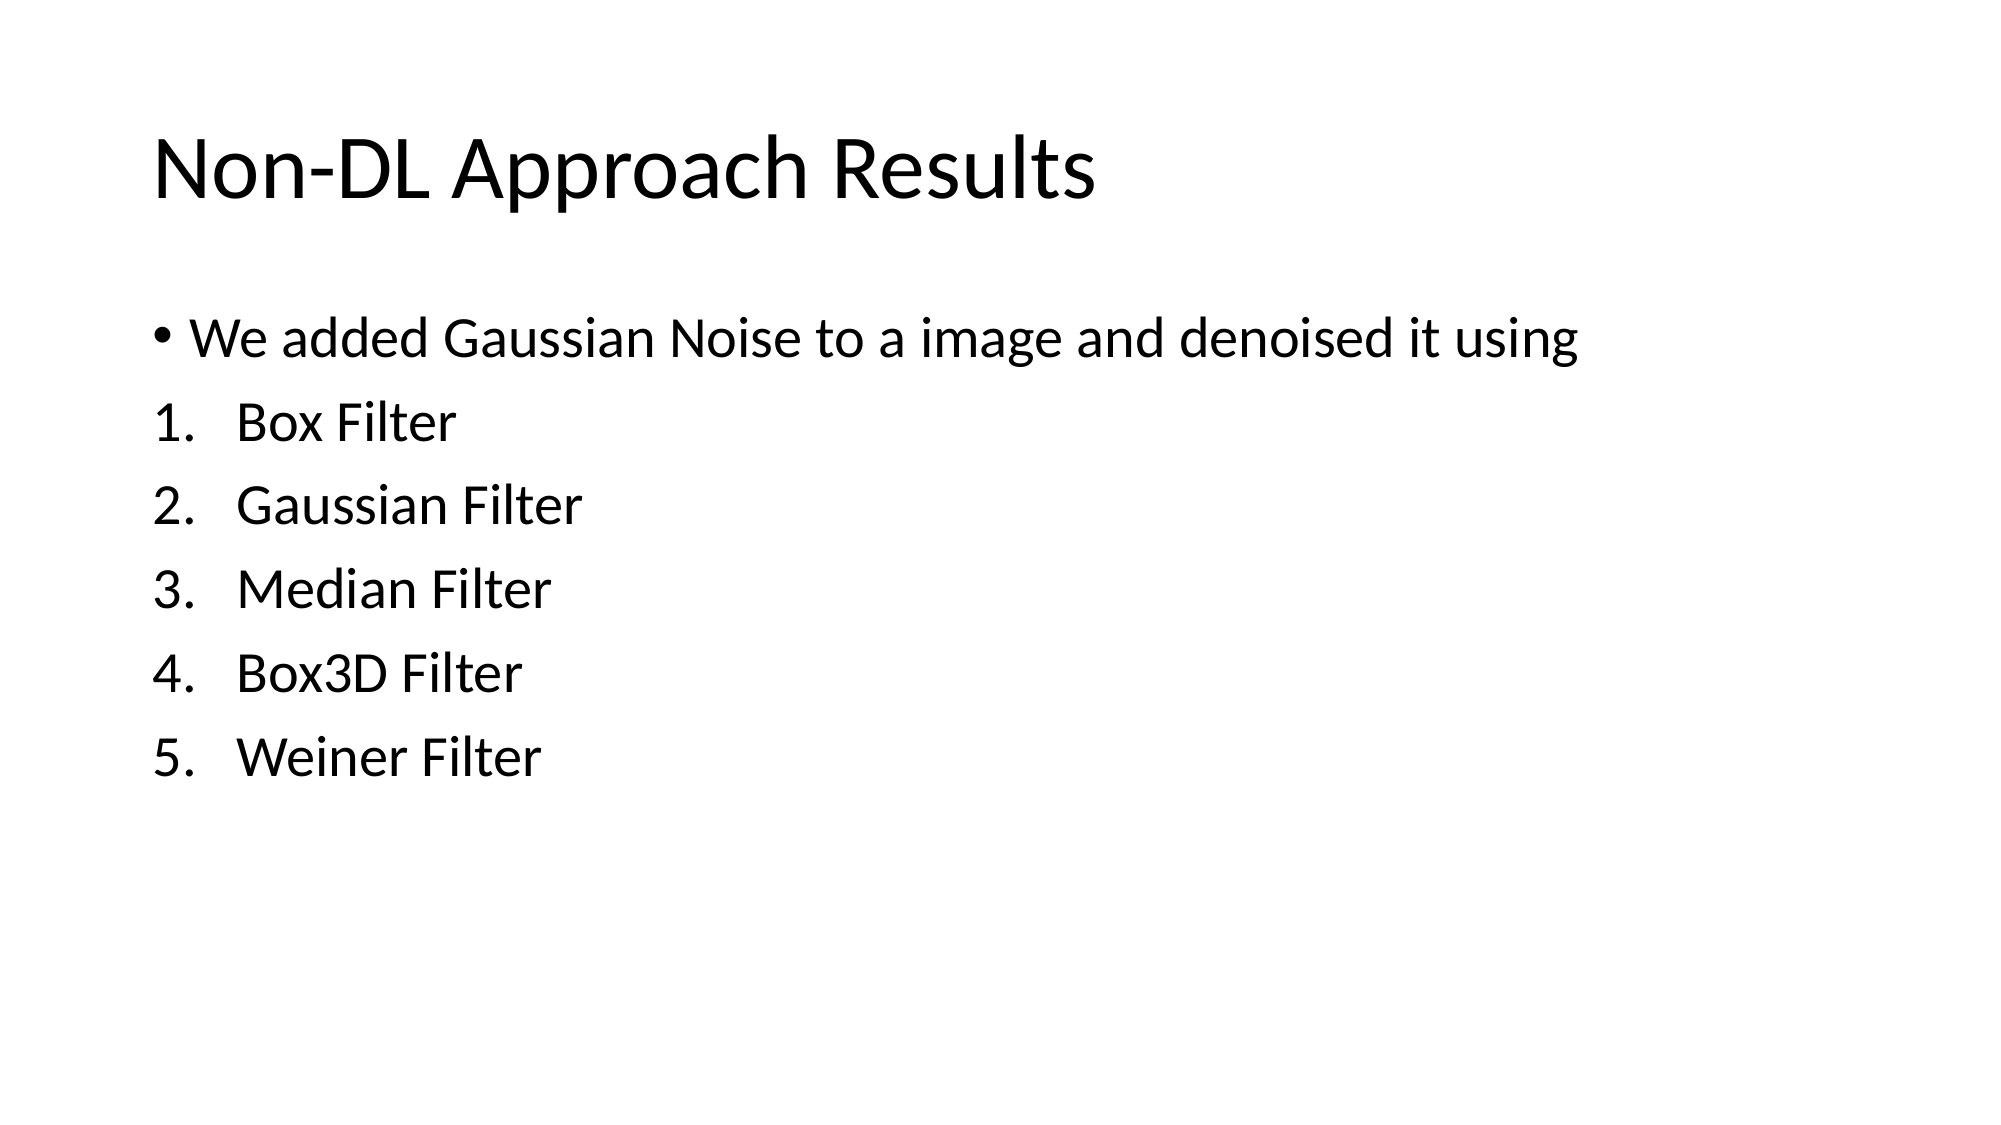

# Non-DL Approach Results
We added Gaussian Noise to a image and denoised it using
Box Filter
Gaussian Filter
Median Filter
Box3D Filter
Weiner Filter